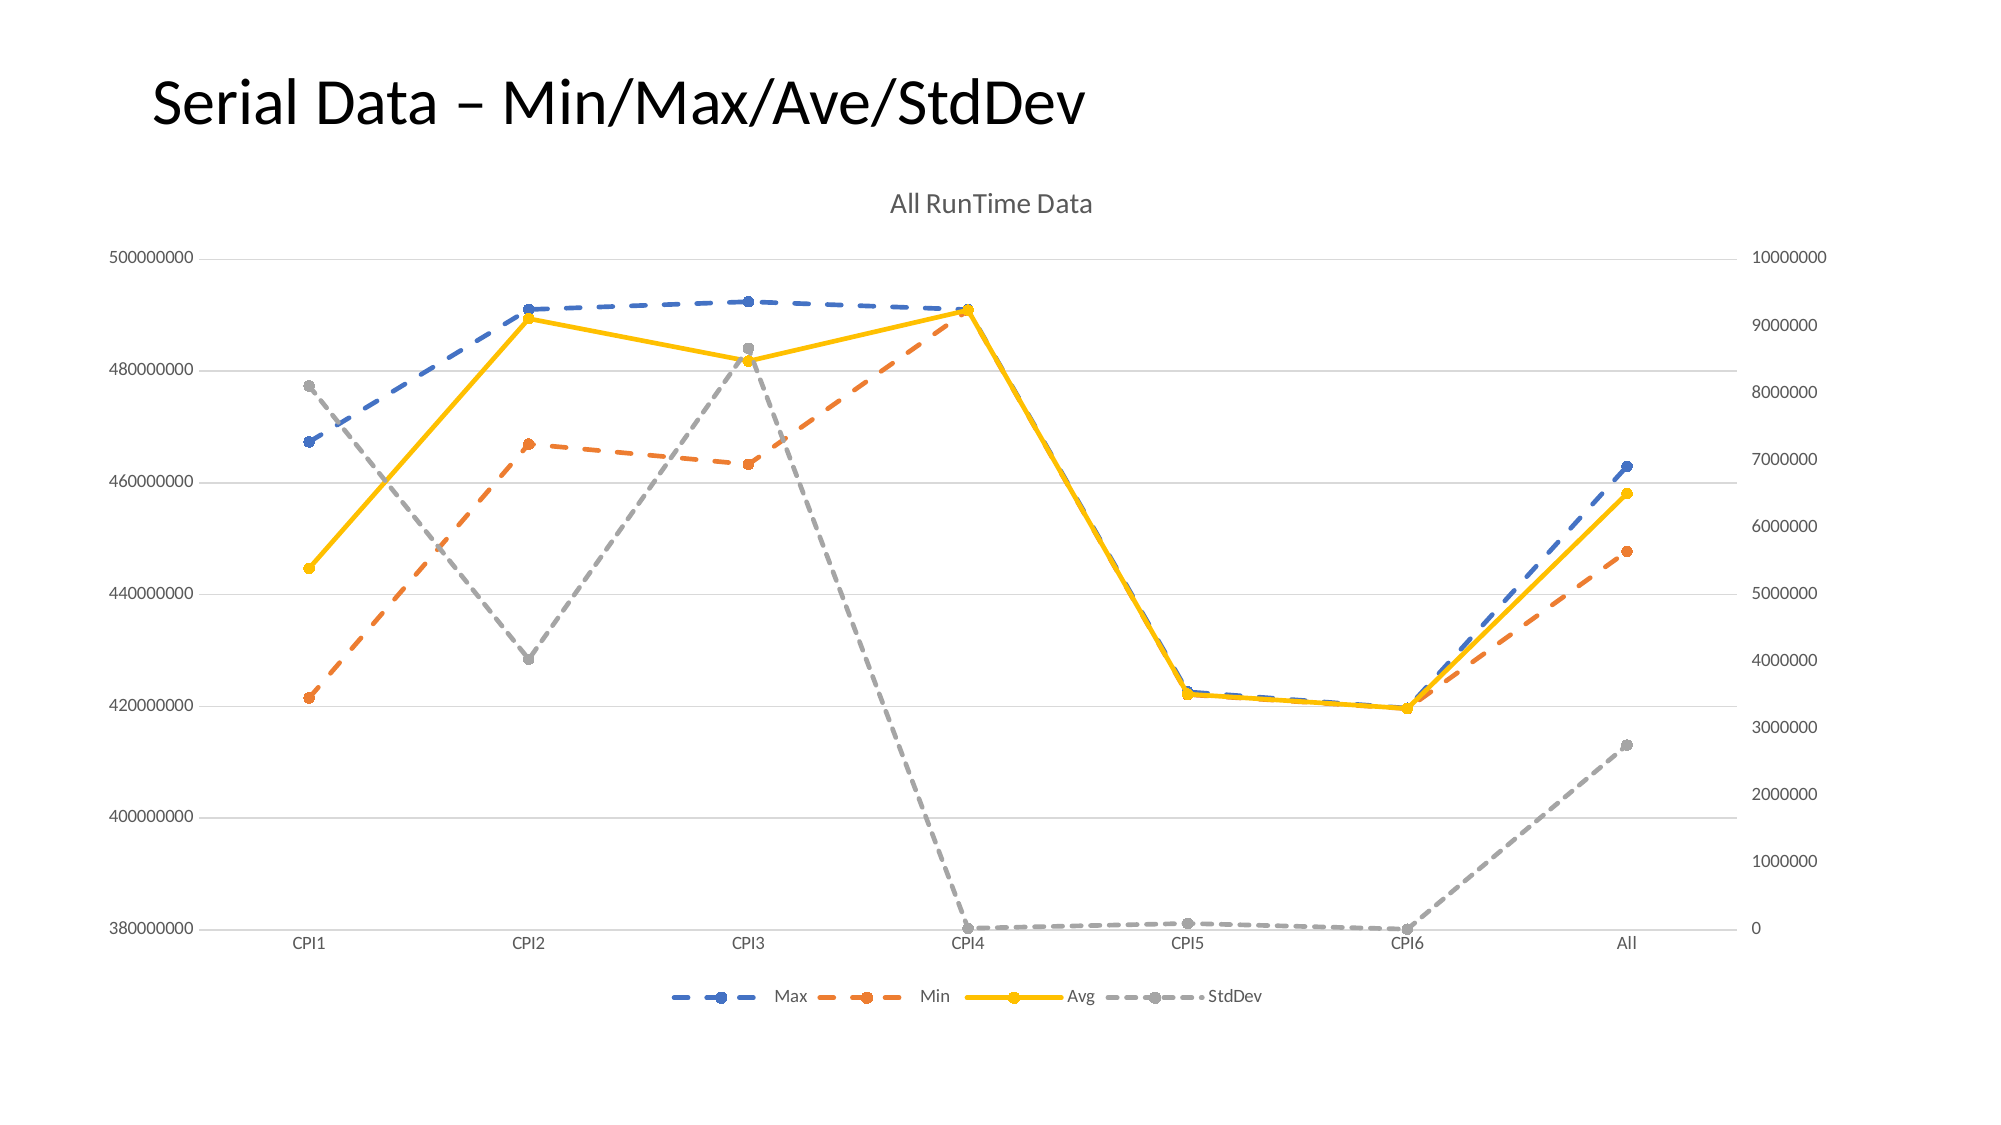

# Serial Data – Min/Max/Ave/StdDev

### Chart: All RunTime Data

| Category | Max | Min  | Avg | StdDev |
|---|---|---|---|---|
| CPI1 | 467317109.6666667 | 421490575.6666667 | 444696487.69360256 | 8110753.233836395 |
| CPI2 | 491014724.0 | 466938003.0 | 489379376.11784494 | 4034508.66400108 |
| CPI3 | 492408119.3333333 | 463305050.6666667 | 481772148.60942763 | 8673058.048623431 |
| CPI4 | 490996371.6666667 | 490856802.3333333 | 490897407.4276094 | 23681.057904643356 |
| CPI5 | 422579407.6666667 | 422088966.0 | 422178604.00673413 | 95450.73865430932 |
| CPI6 | 419660166.0 | 419584110.6666667 | 419601815.6127945 | 9909.190760257816 |
| All | 462967804.83333325 | 447727022.6111111 | 458087639.9113357 | 2754984.9100159495 |